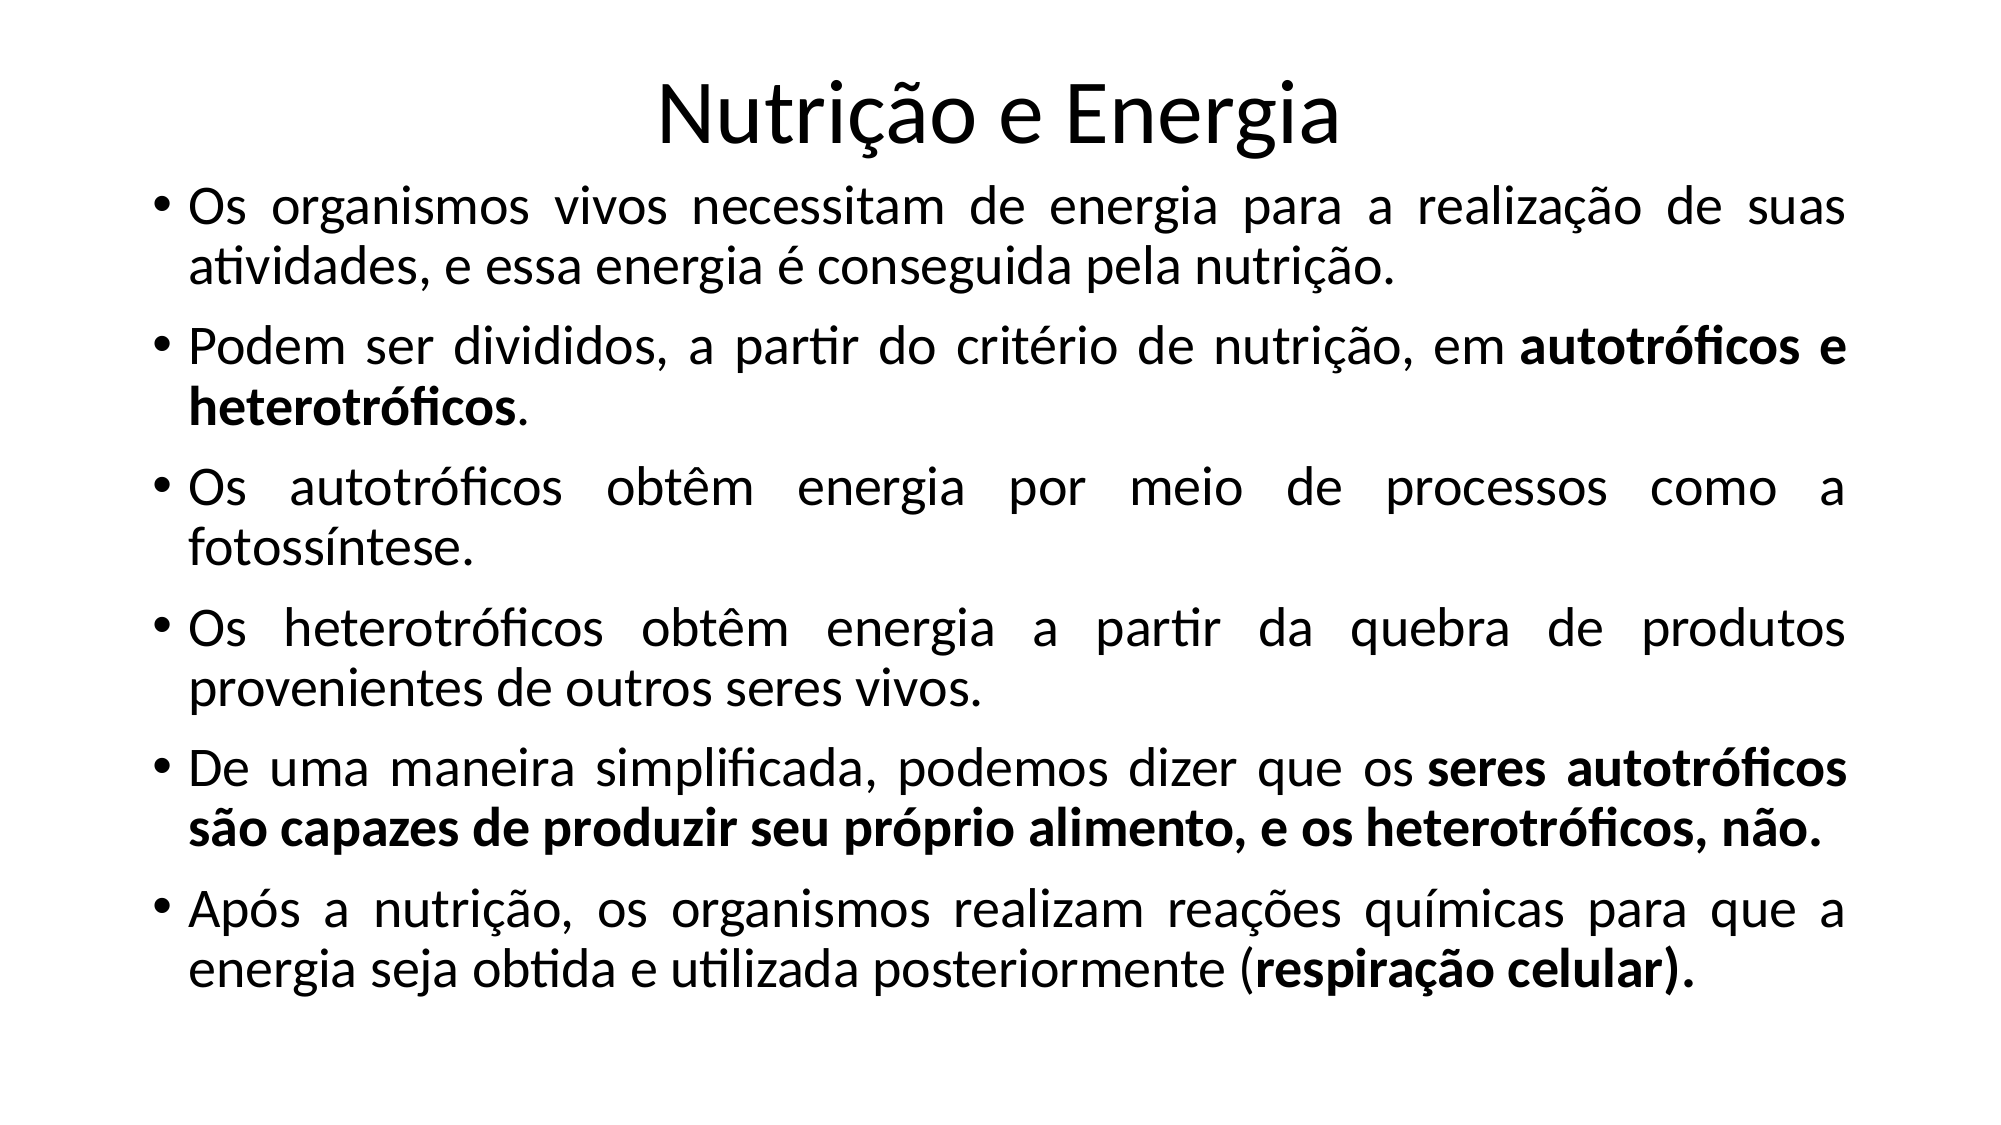

# Nutrição e Energia
Os organismos vivos necessitam de energia para a realização de suas atividades, e essa energia é conseguida pela nutrição.
Podem ser divididos, a partir do critério de nutrição, em autotróficos e heterotróficos.
Os autotróficos obtêm energia por meio de processos como a fotossíntese.
Os heterotróficos obtêm energia a partir da quebra de produtos provenientes de outros seres vivos.
De uma maneira simplificada, podemos dizer que os seres autotróficos são capazes de produzir seu próprio alimento, e os heterotróficos, não.
Após a nutrição, os organismos realizam reações químicas para que a energia seja obtida e utilizada posteriormente (respiração celular).